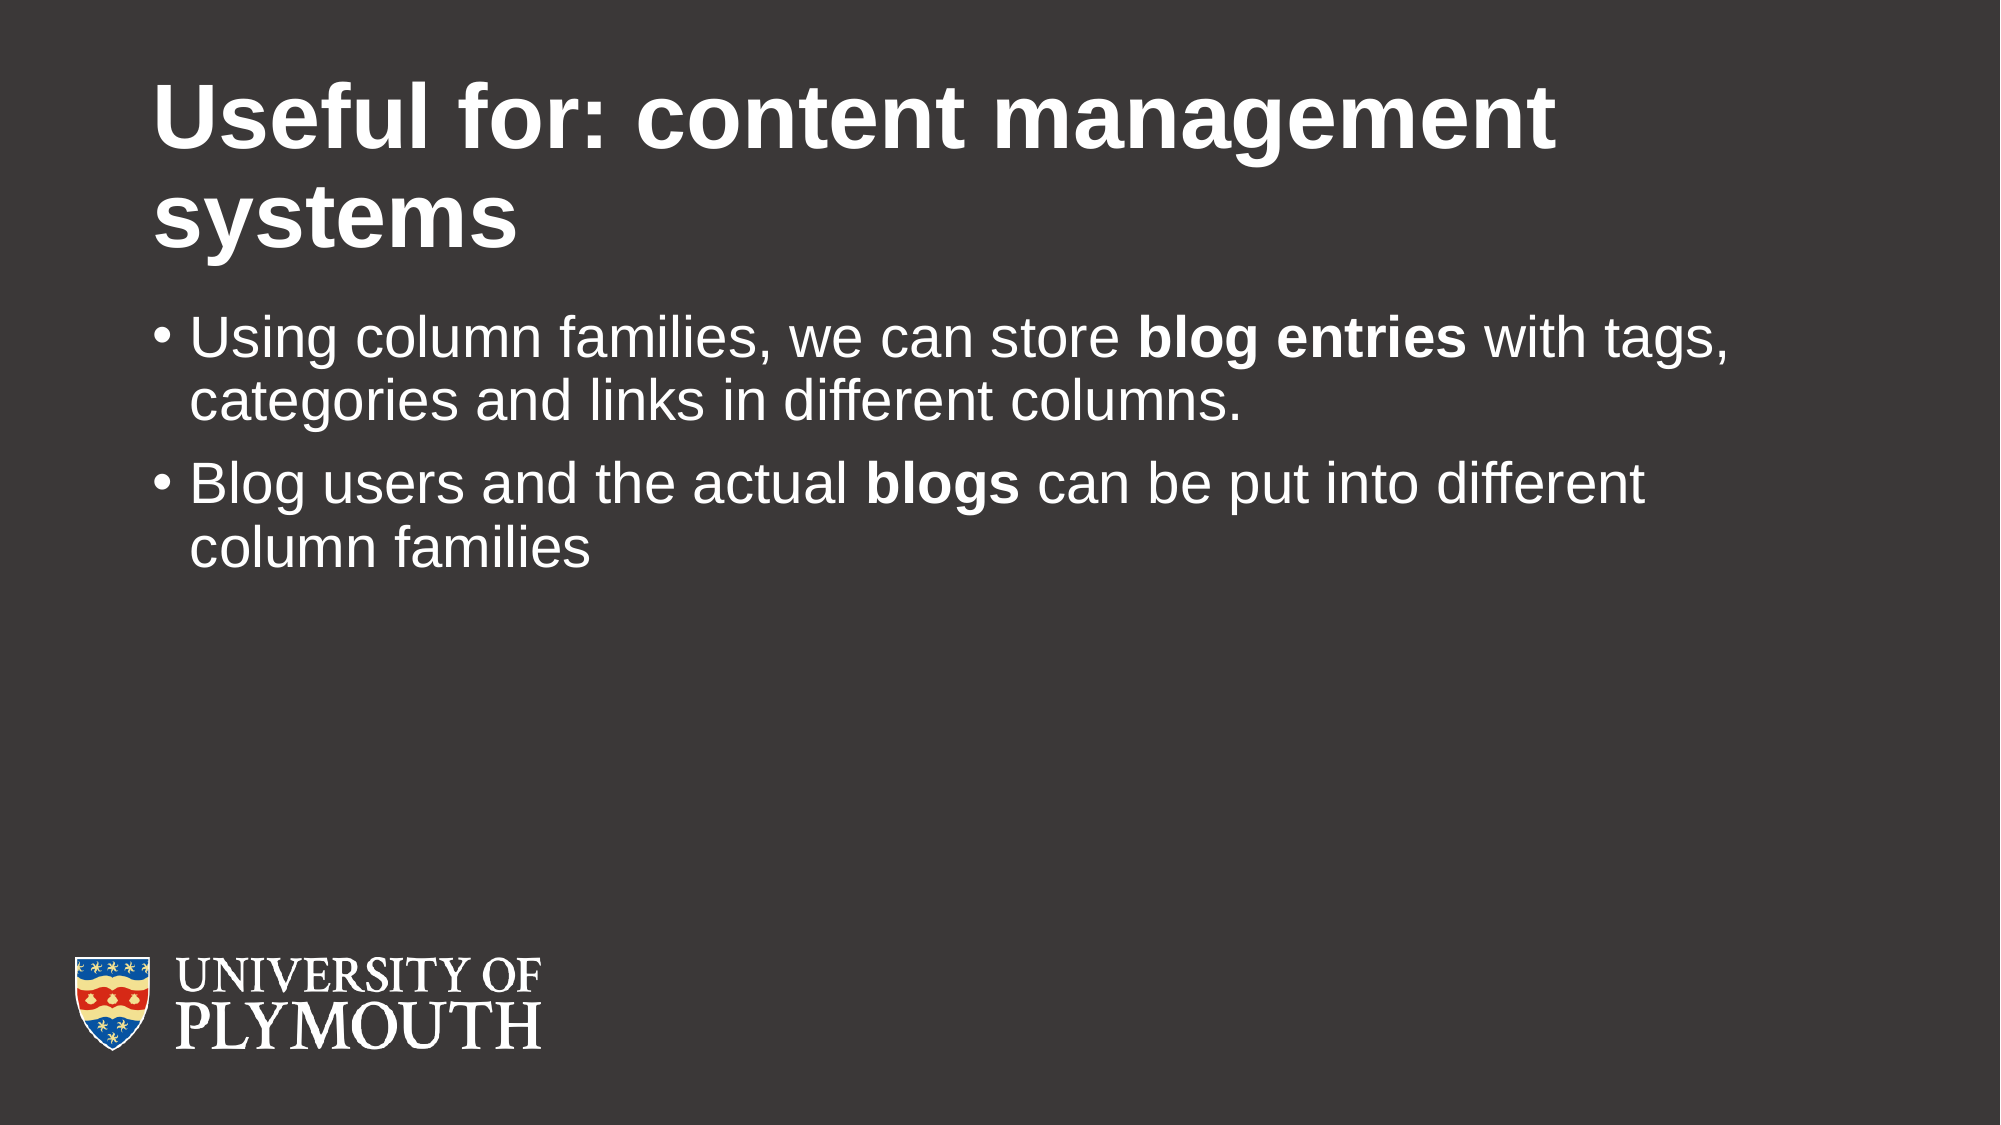

# Useful for: content management systems
Using column families, we can store blog entries with tags, categories and links in different columns.
Blog users and the actual blogs can be put into different column families